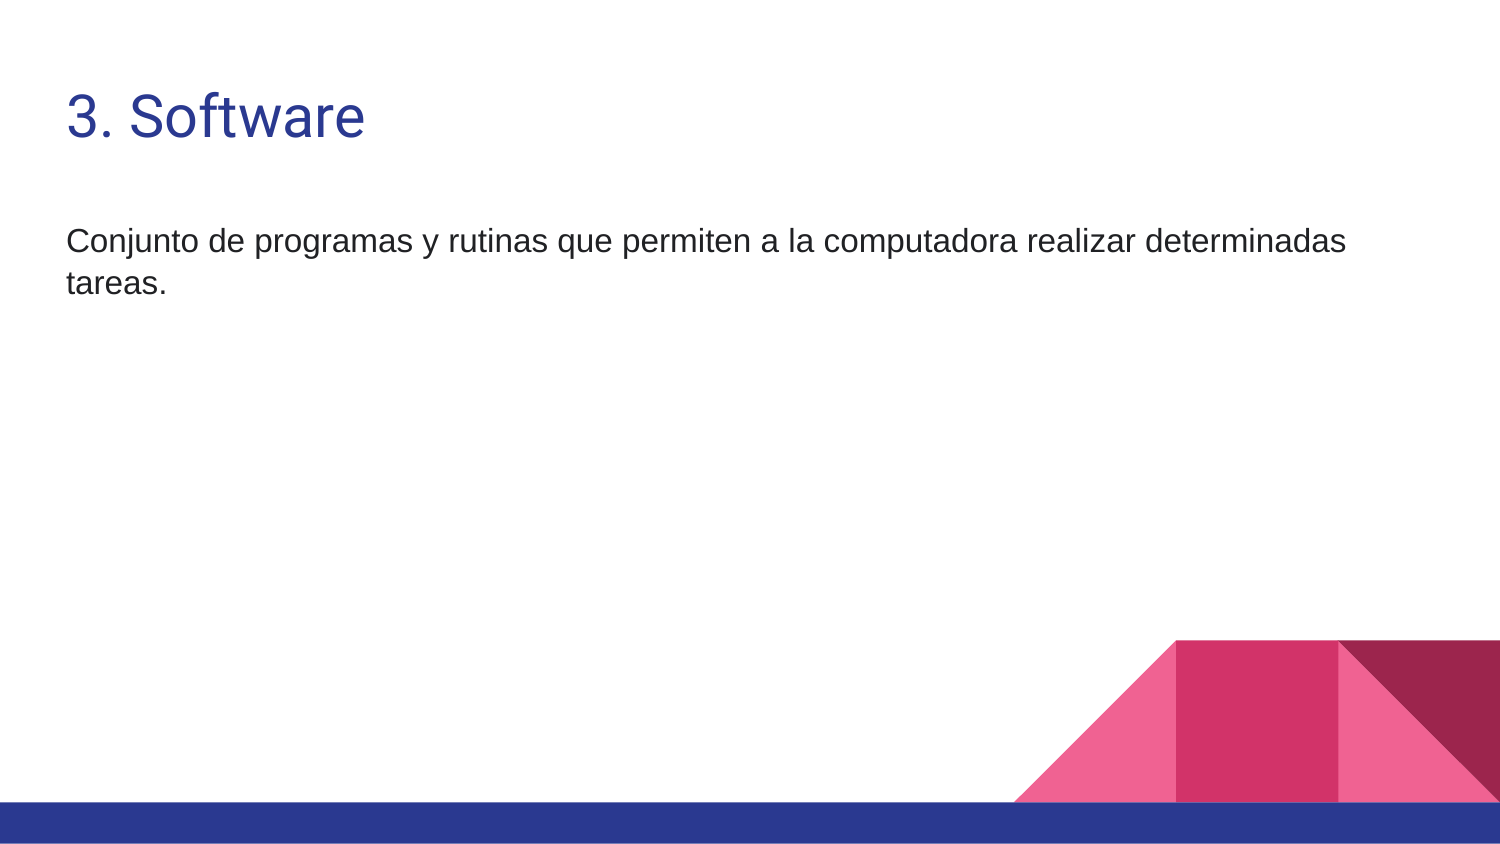

# 3. Software
Conjunto de programas y rutinas que permiten a la computadora realizar determinadas tareas.